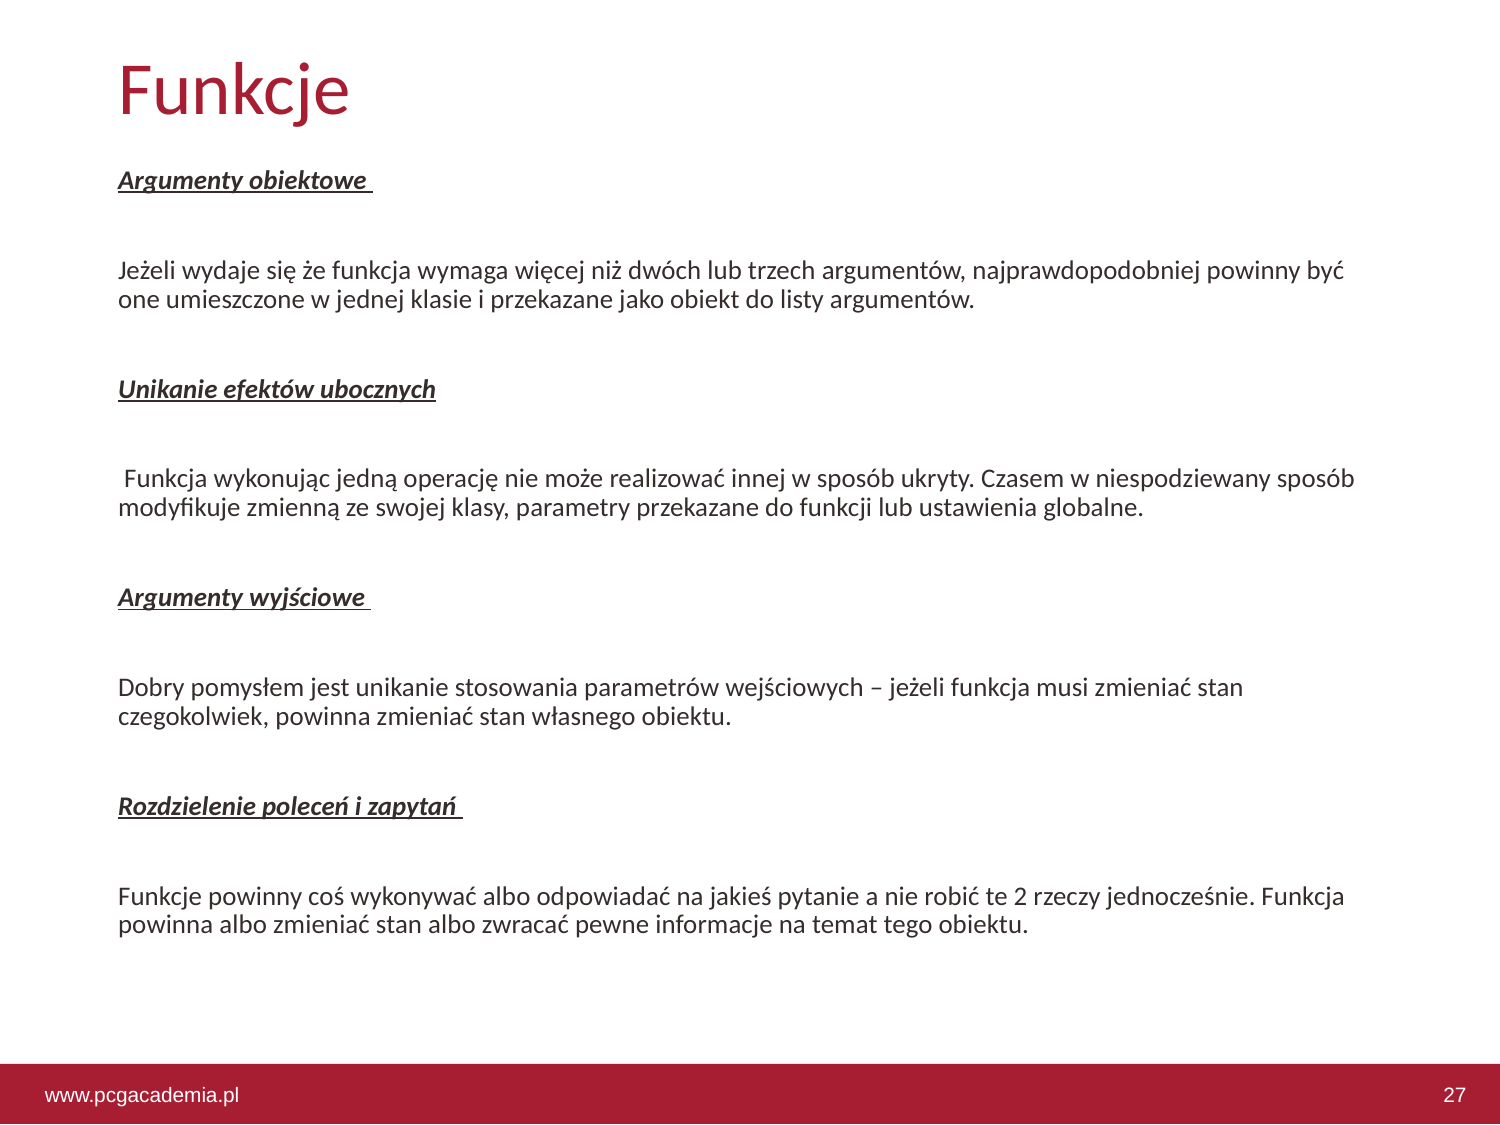

# Funkcje
Argumenty obiektowe

Jeżeli wydaje się że funkcja wymaga więcej niż dwóch lub trzech argumentów, najprawdopodobniej powinny być one umieszczone w jednej klasie i przekazane jako obiekt do listy argumentów.

Unikanie efektów ubocznych

 Funkcja wykonując jedną operację nie może realizować innej w sposób ukryty. Czasem w niespodziewany sposób modyfikuje zmienną ze swojej klasy, parametry przekazane do funkcji lub ustawienia globalne.

Argumenty wyjściowe

Dobry pomysłem jest unikanie stosowania parametrów wejściowych – jeżeli funkcja musi zmieniać stan czegokolwiek, powinna zmieniać stan własnego obiektu.

Rozdzielenie poleceń i zapytań

Funkcje powinny coś wykonywać albo odpowiadać na jakieś pytanie a nie robić te 2 rzeczy jednocześnie. Funkcja powinna albo zmieniać stan albo zwracać pewne informacje na temat tego obiektu.

www.pcgacademia.pl

27